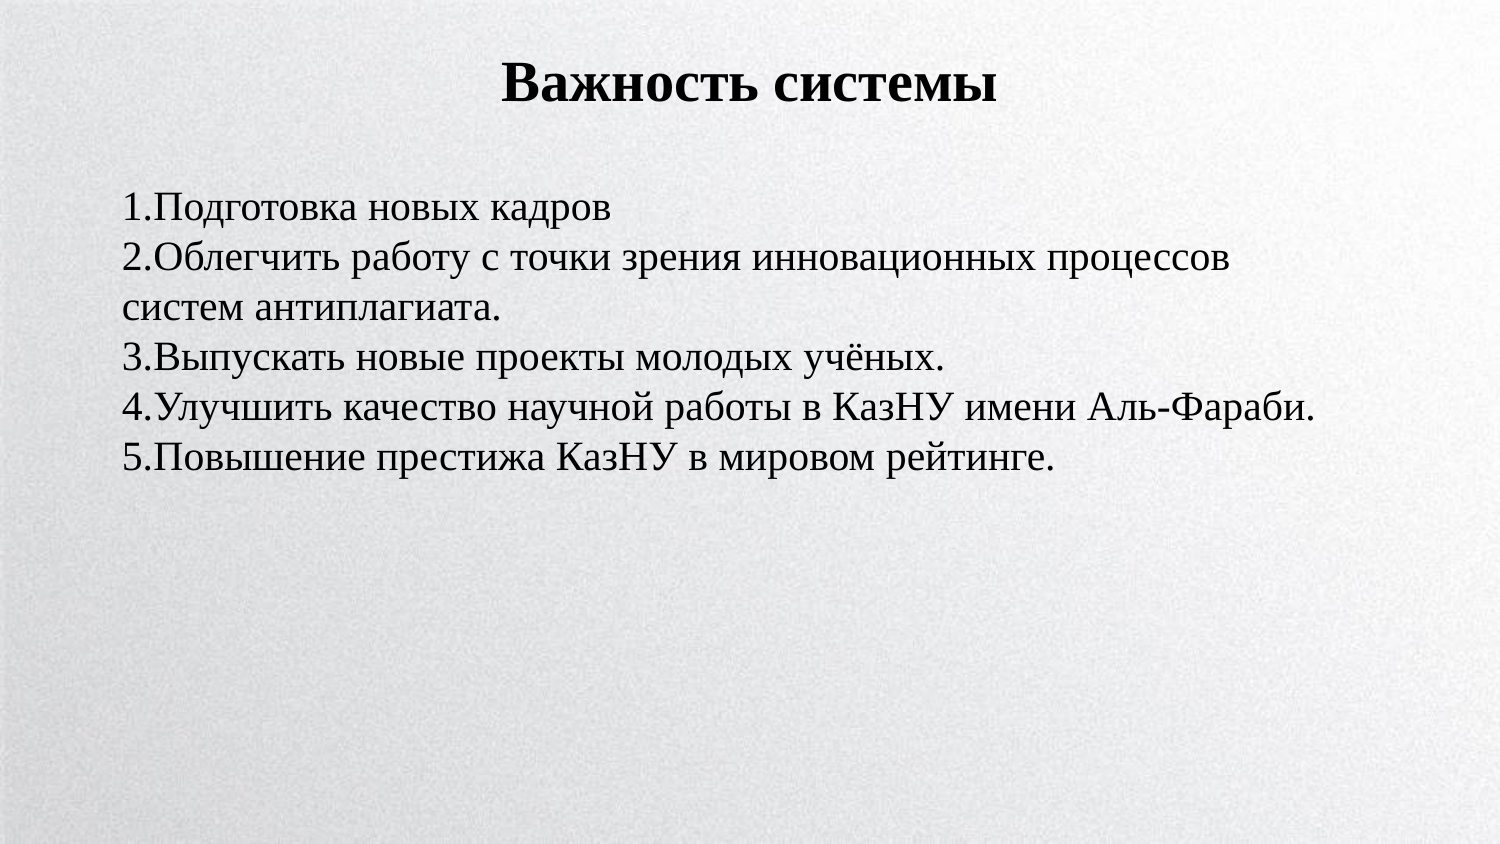

Важность системы
1.Подготовка новых кадров
2.Облегчить работу с точки зрения инновационных процессов систем антиплагиата.
3.Выпускать новые проекты молодых учёных.
4.Улучшить качество научной работы в КазНУ имени Аль-Фараби.
5.Повышение престижа КазНУ в мировом рейтинге.